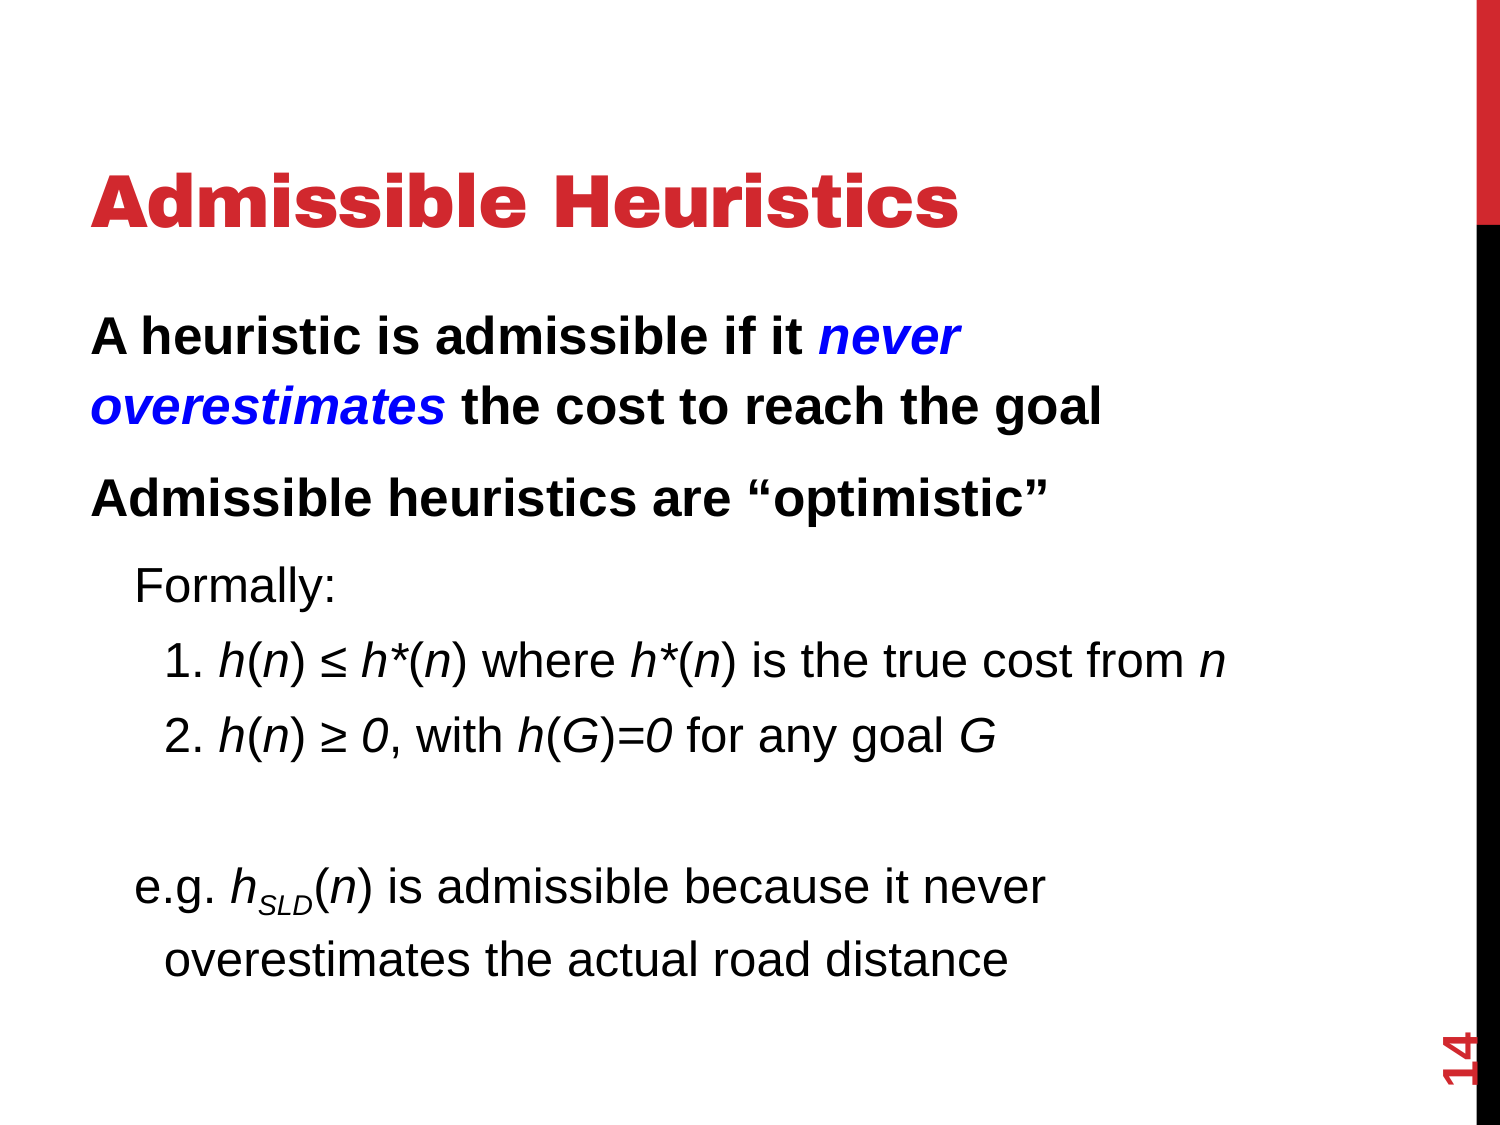

# Admissible Heuristics
A heuristic is admissible if it never overestimates the cost to reach the goal
Admissible heuristics are “optimistic”
Formally:
	1. h(n) ≤ h*(n) where h*(n) is the true cost from n
	2. h(n) ≥ 0, with h(G)=0 for any goal G

e.g. hSLD(n) is admissible because it never overestimates the actual road distance
14